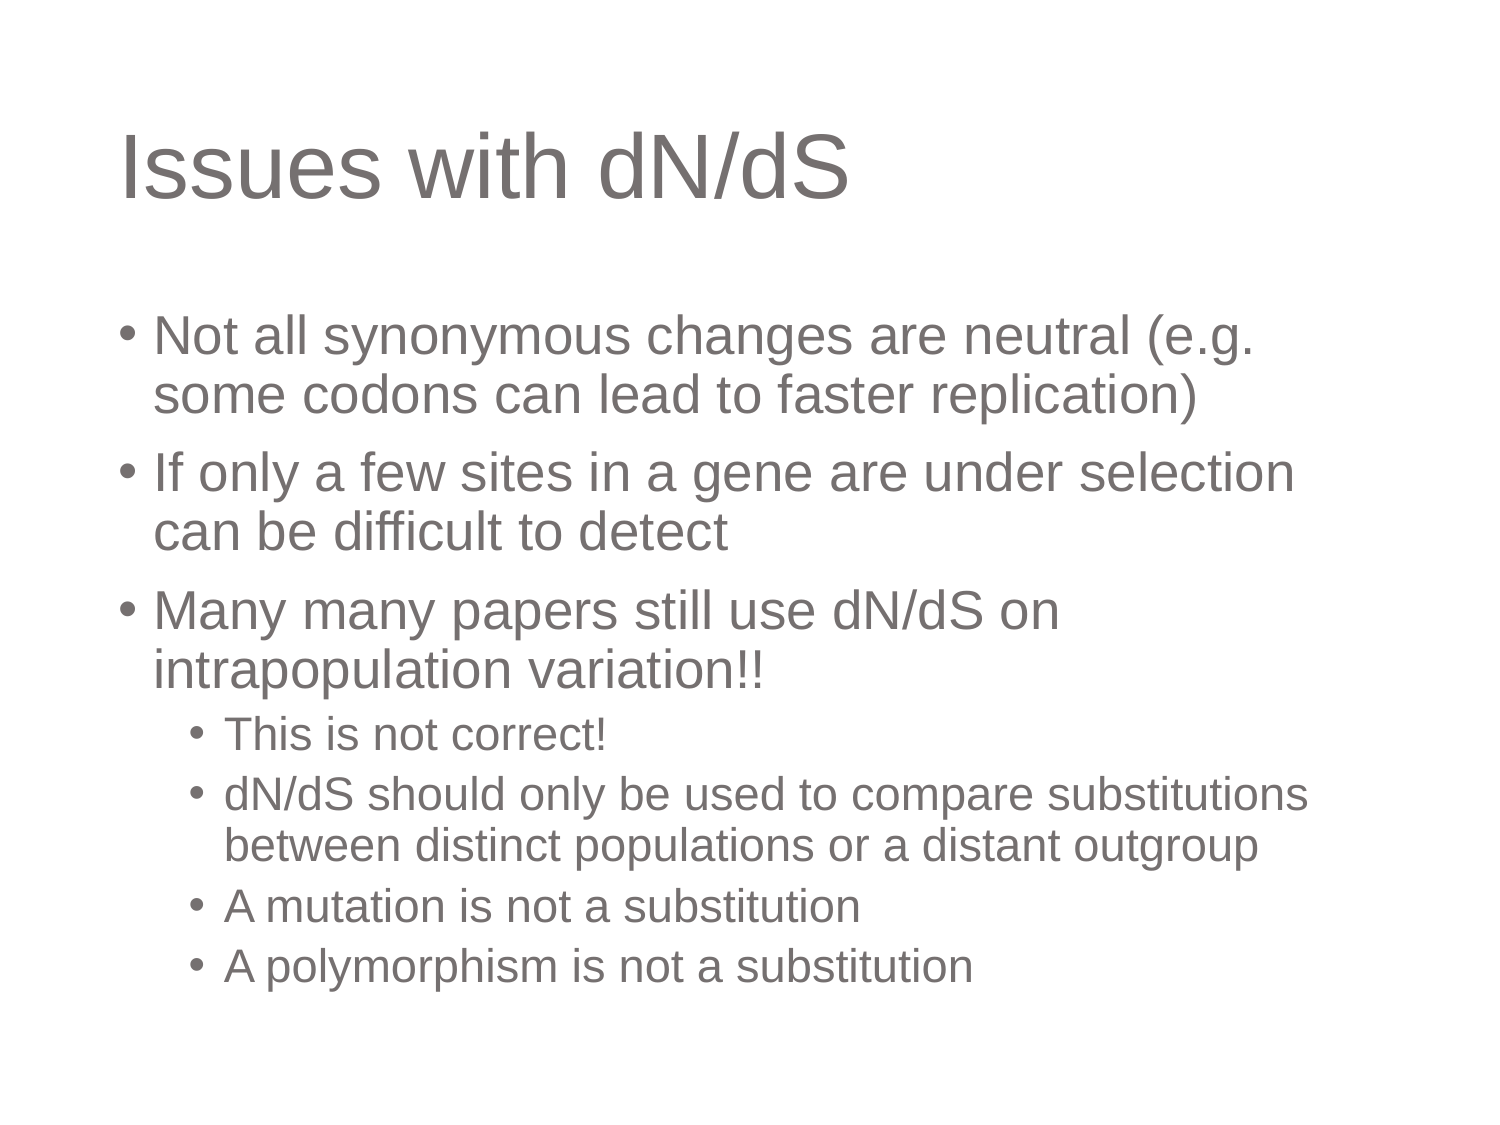

# Issues with dN/dS
Not all synonymous changes are neutral (e.g. some codons can lead to faster replication)
If only a few sites in a gene are under selection can be difficult to detect
Many many papers still use dN/dS on intrapopulation variation!!
This is not correct!
dN/dS should only be used to compare substitutions between distinct populations or a distant outgroup
A mutation is not a substitution
A polymorphism is not a substitution